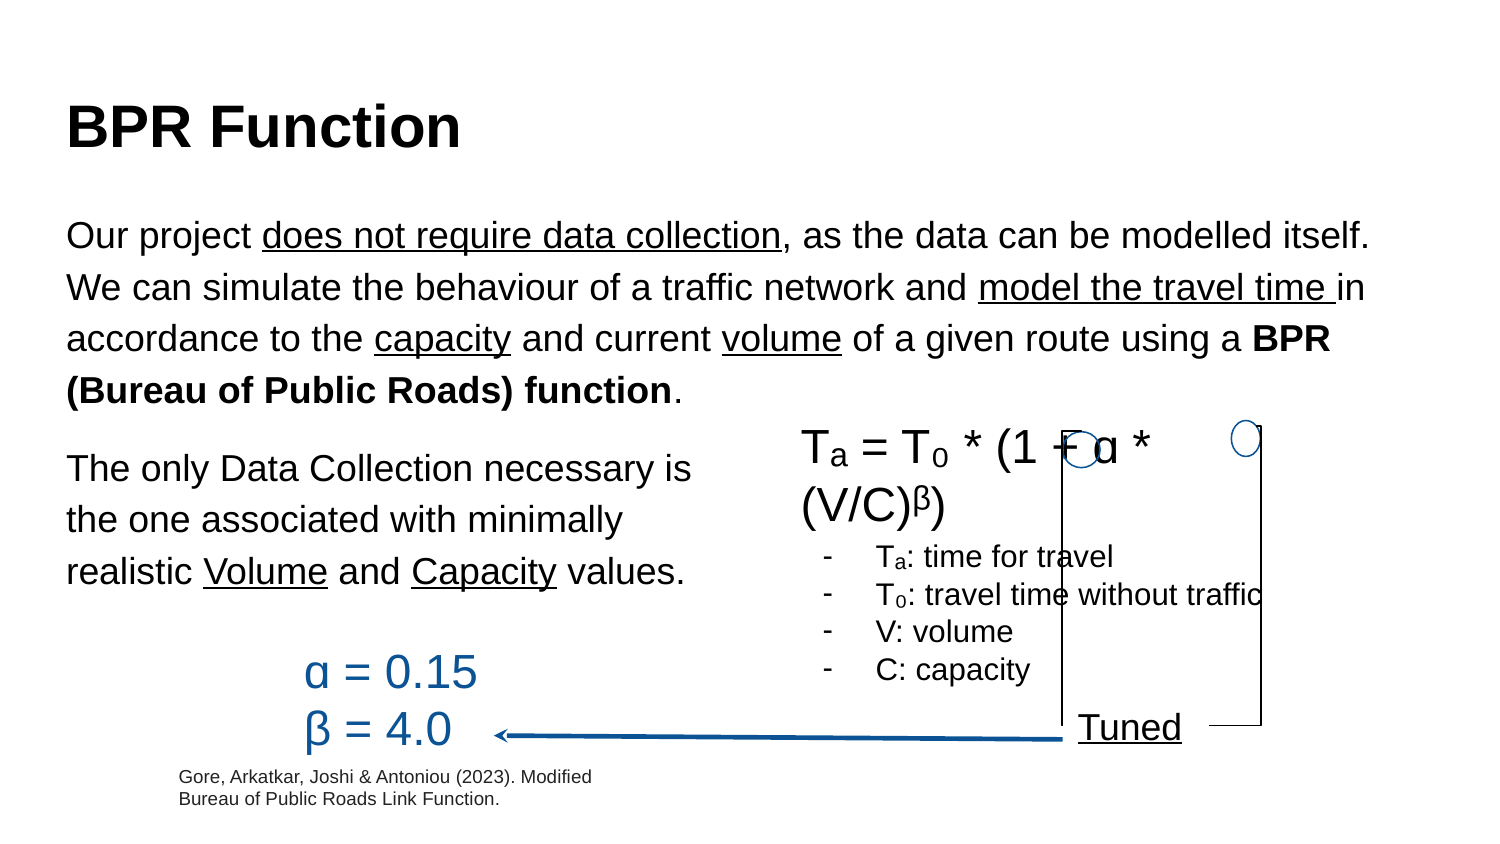

# BPR Function
Our project does not require data collection, as the data can be modelled itself. We can simulate the behaviour of a traffic network and model the travel time in accordance to the capacity and current volume of a given route using a BPR (Bureau of Public Roads) function.

Tₐ = T₀ * (1 + ɑ * (V/C)ᵝ)
Tₐ: time for travel
T₀: travel time without traffic
V: volume
C: capacity

The only Data Collection necessary is the one associated with minimally realistic Volume and Capacity values.

ɑ = 0.15
β = 4.0
Tuned
Gore, Arkatkar, Joshi & Antoniou (2023). Modified Bureau of Public Roads Link Function.